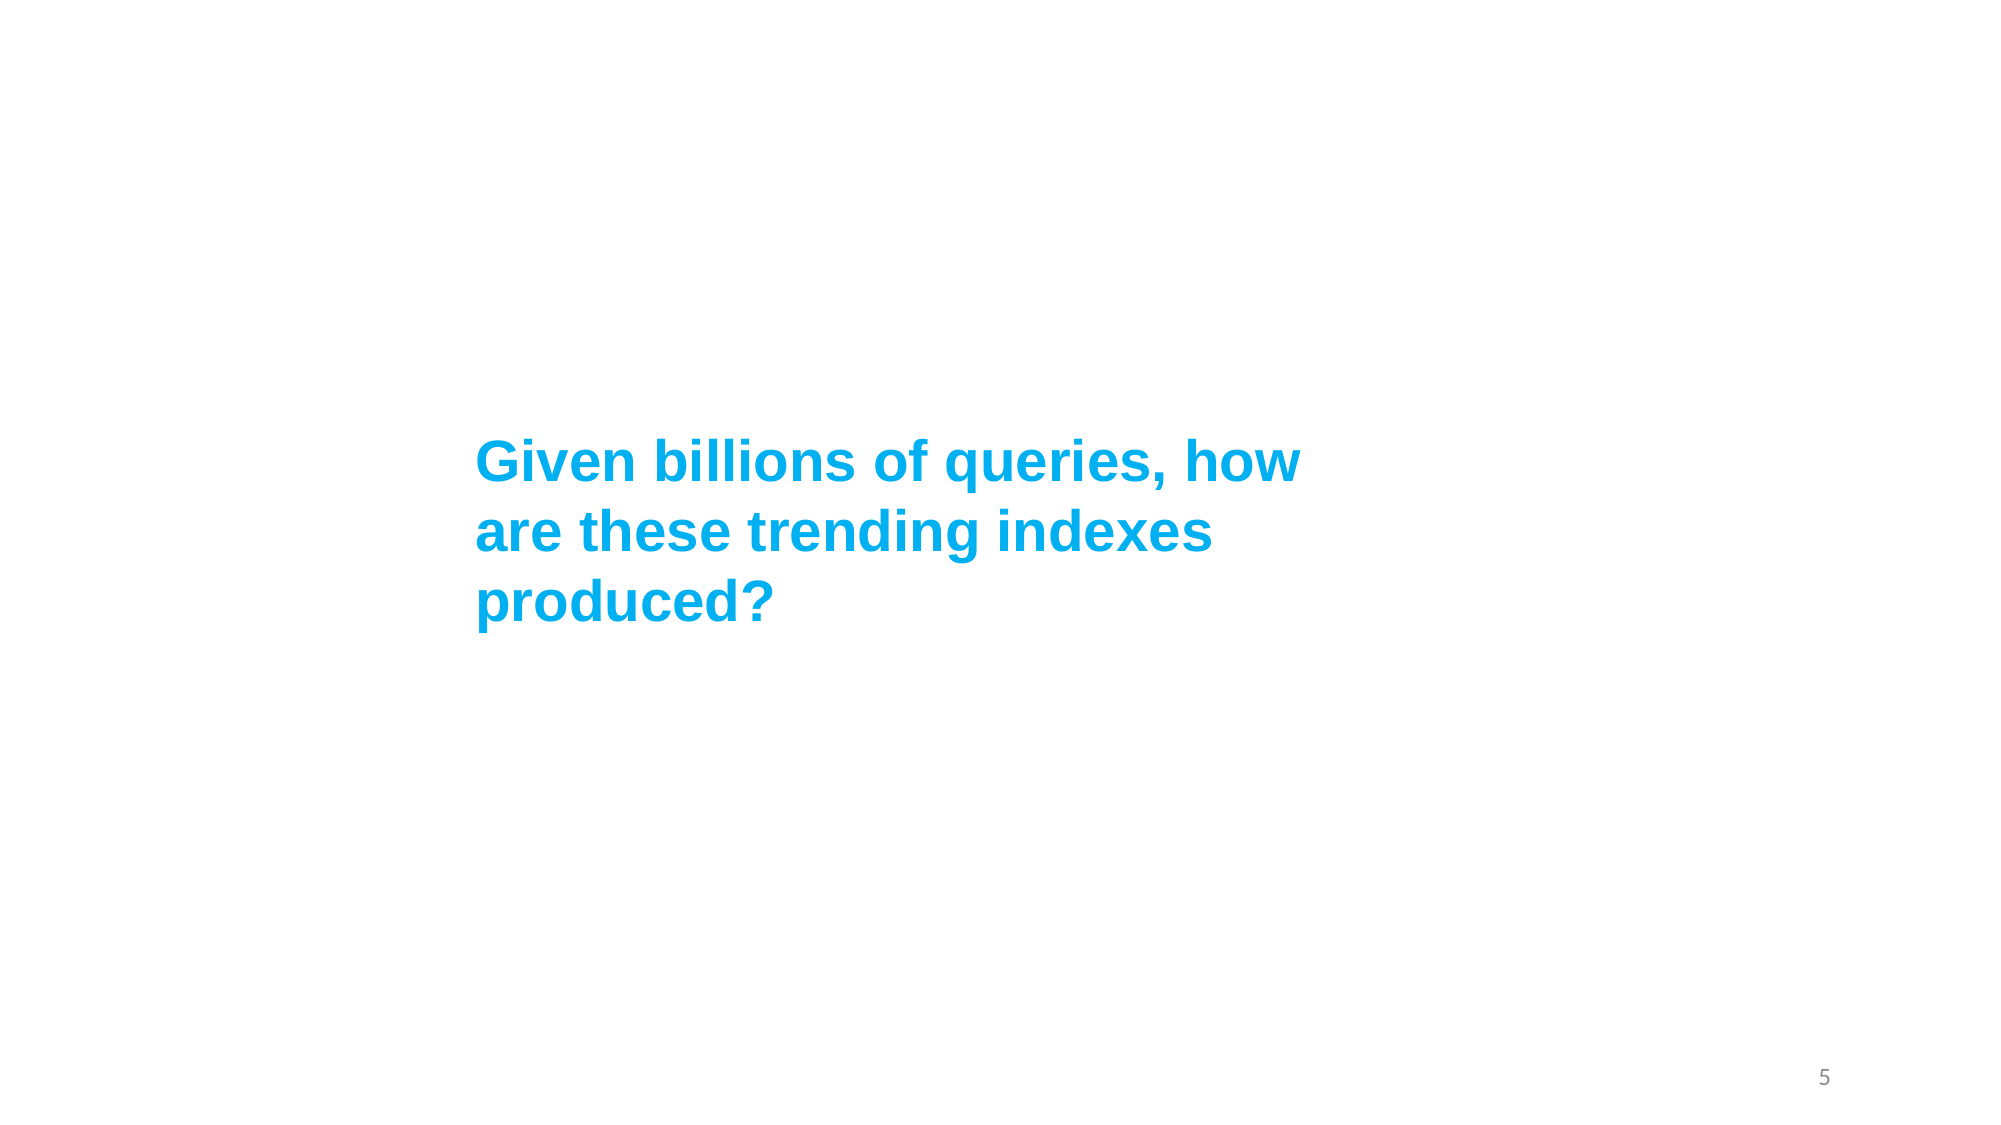

Given billions of queries, how are these trending indexes produced?
5